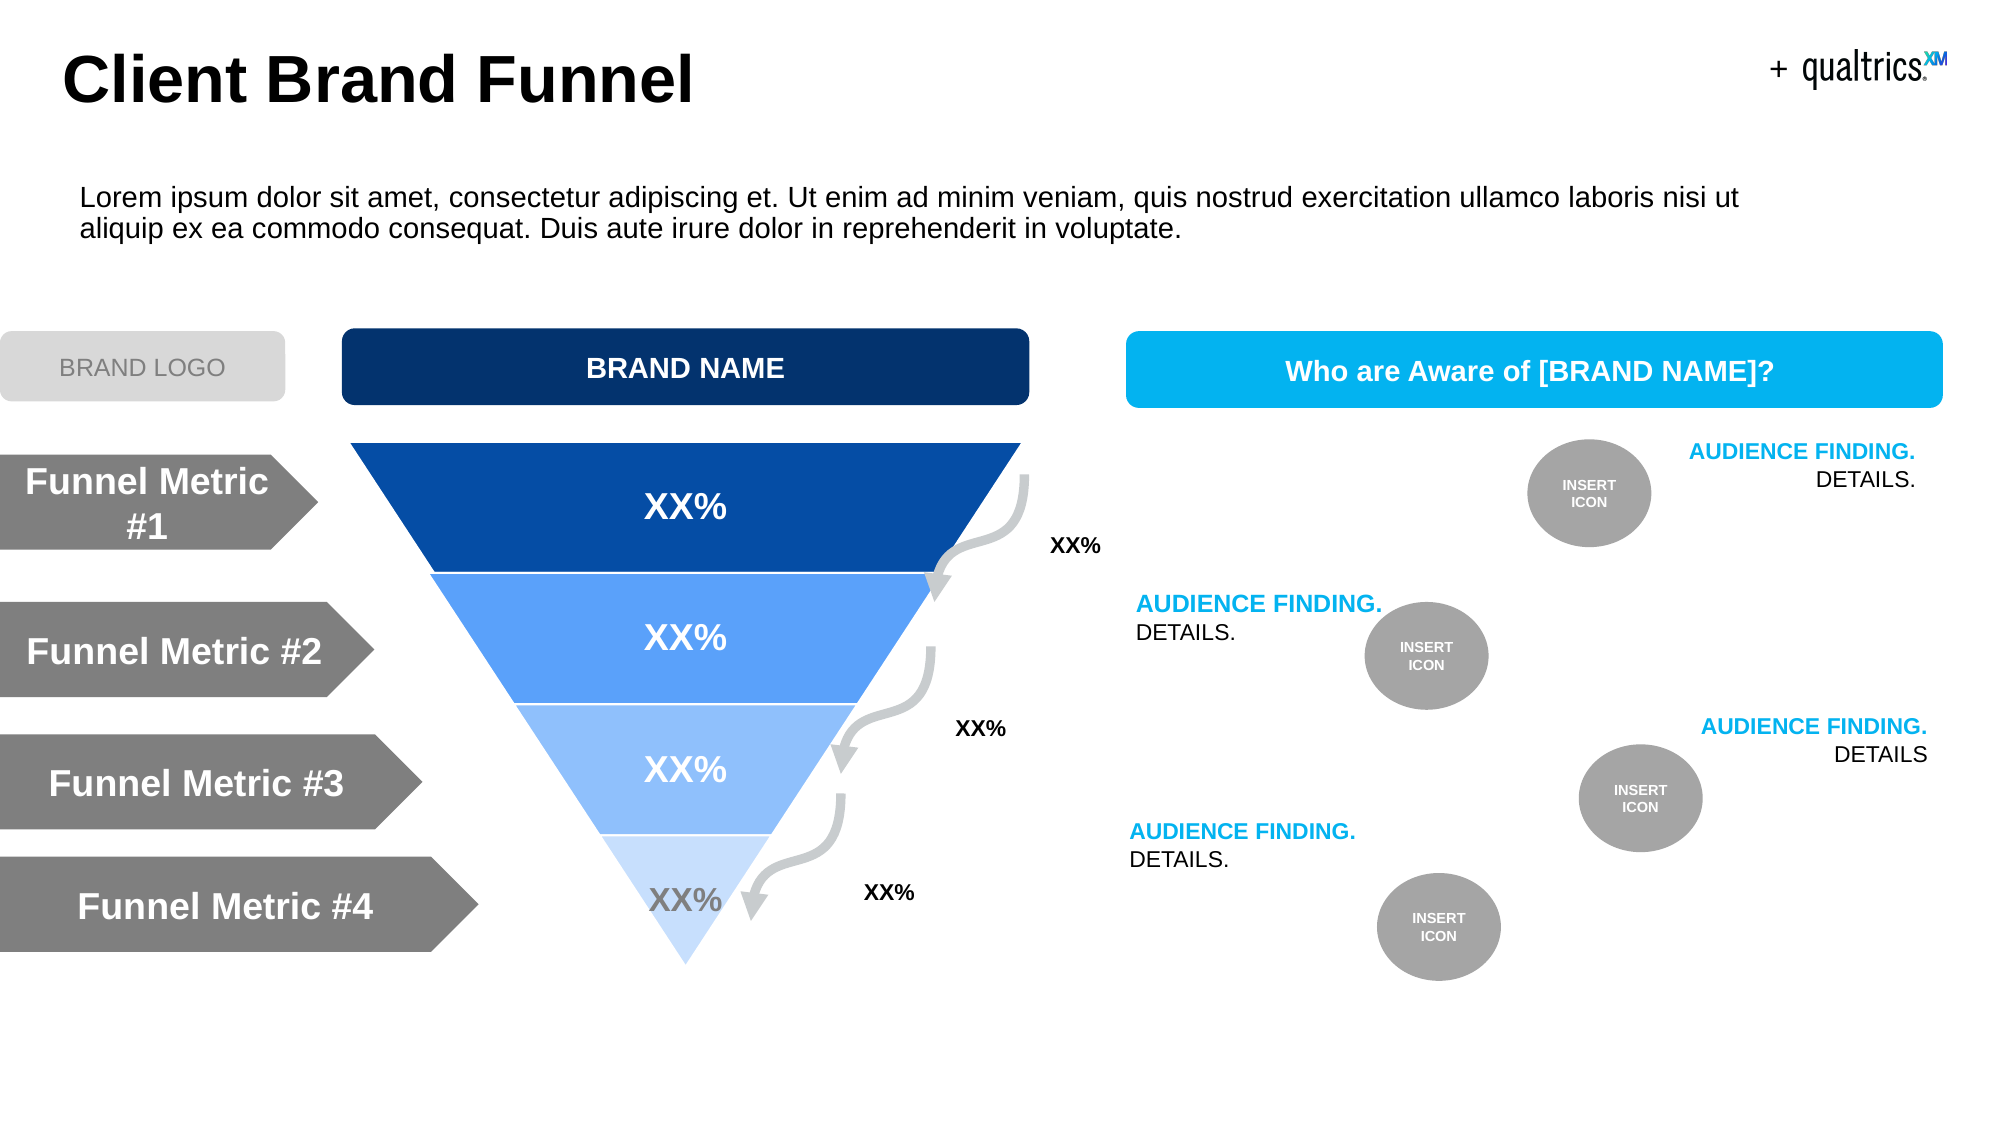

# Client Brand Funnel
Lorem ipsum dolor sit amet, consectetur adipiscing et. Ut enim ad minim veniam, quis nostrud exercitation ullamco laboris nisi ut aliquip ex ea commodo consequat. Duis aute irure dolor in reprehenderit in voluptate.
BRAND NAME
BRAND LOGO
Who are Aware of [BRAND NAME]?
AUDIENCE FINDING.
DETAILS.

INSERT ICON

XX%

XX%

XX%

XX%
Funnel Metric #1
XX%
XX%
XX%
AUDIENCE FINDING.
DETAILS.
Funnel Metric #2
INSERT ICON
AUDIENCE FINDING.
DETAILS

Funnel Metric #3
INSERT ICON
AUDIENCE FINDING.
DETAILS.

Funnel Metric #4
INSERT ICON